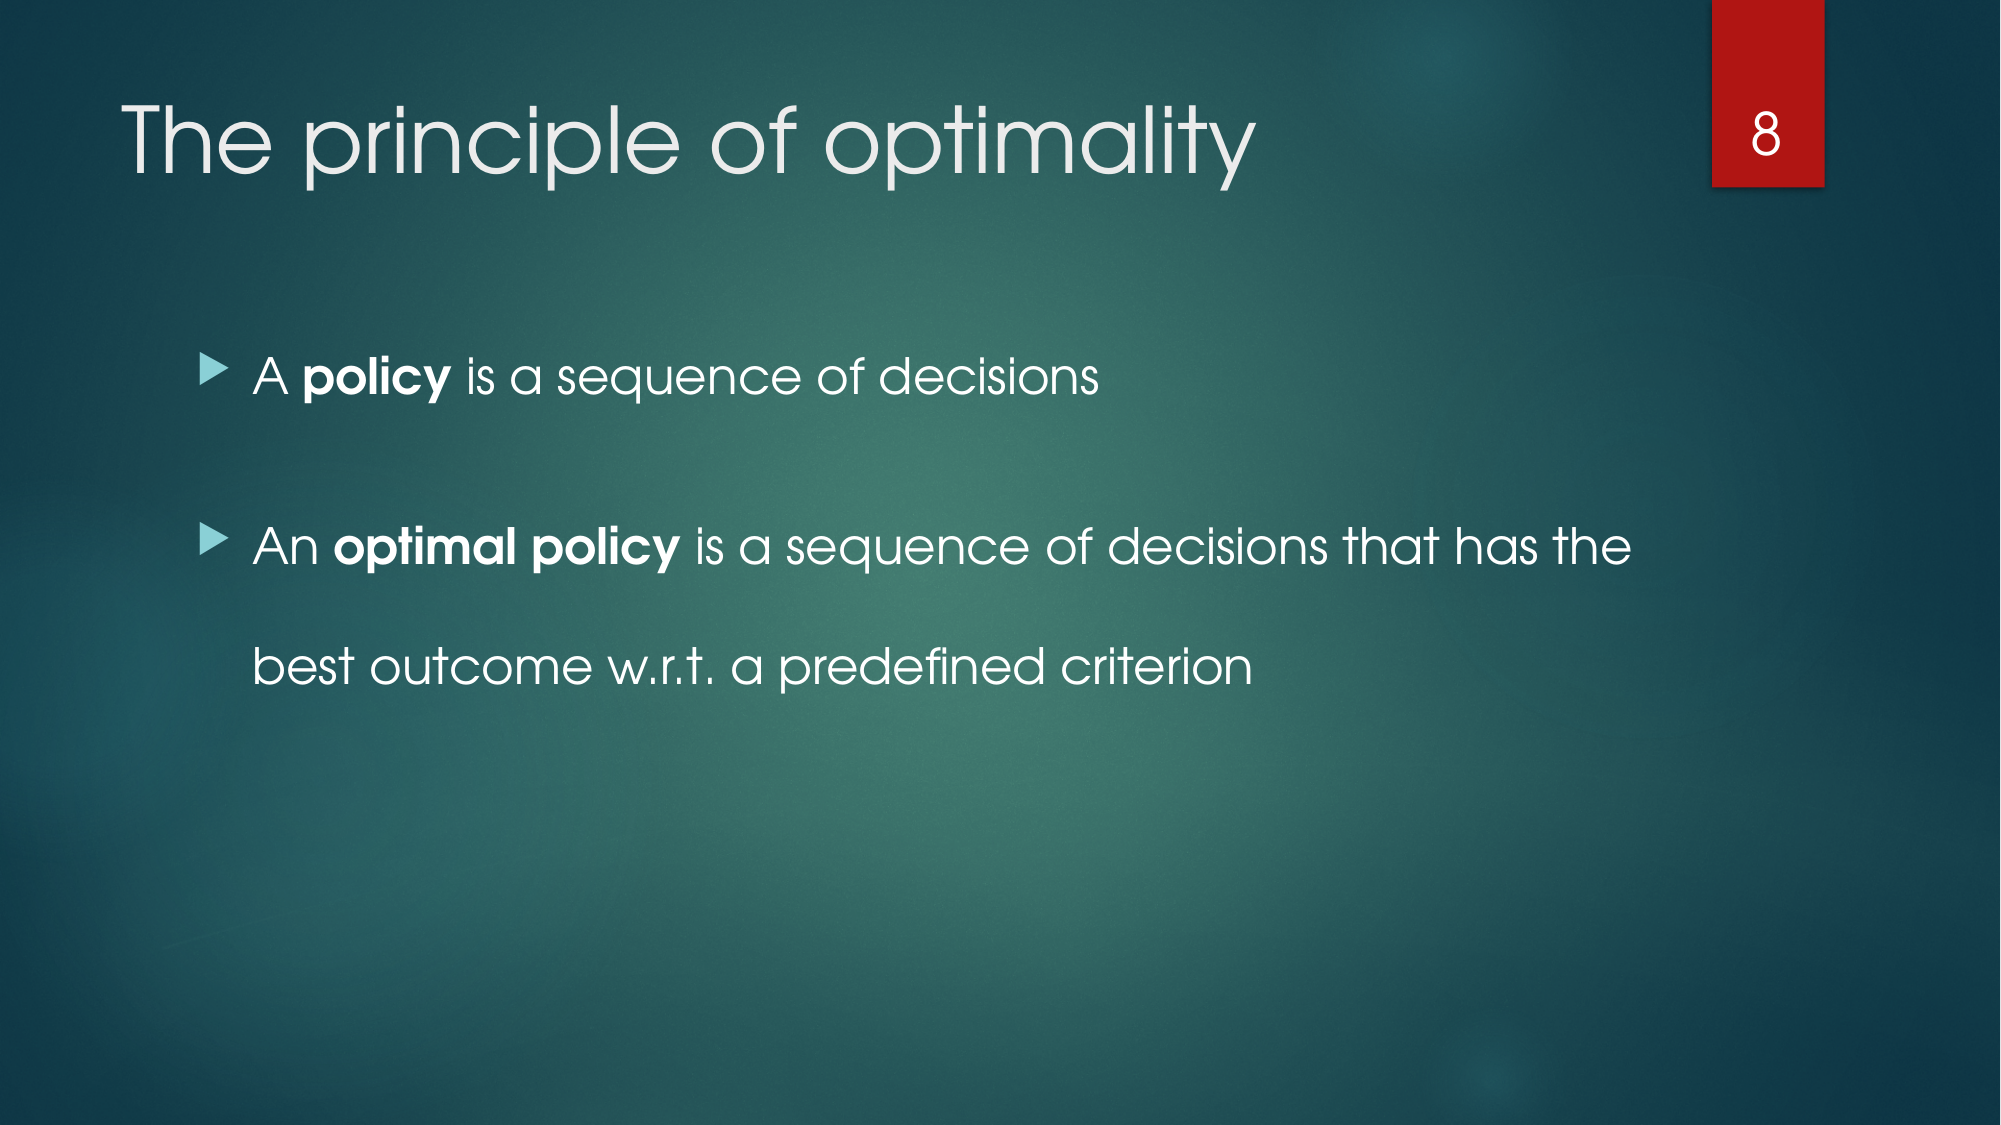

8
# The principle of optimality
A policy is a sequence of decisions
An optimal policy is a sequence of decisions that has the best outcome w.r.t. a predefined criterion